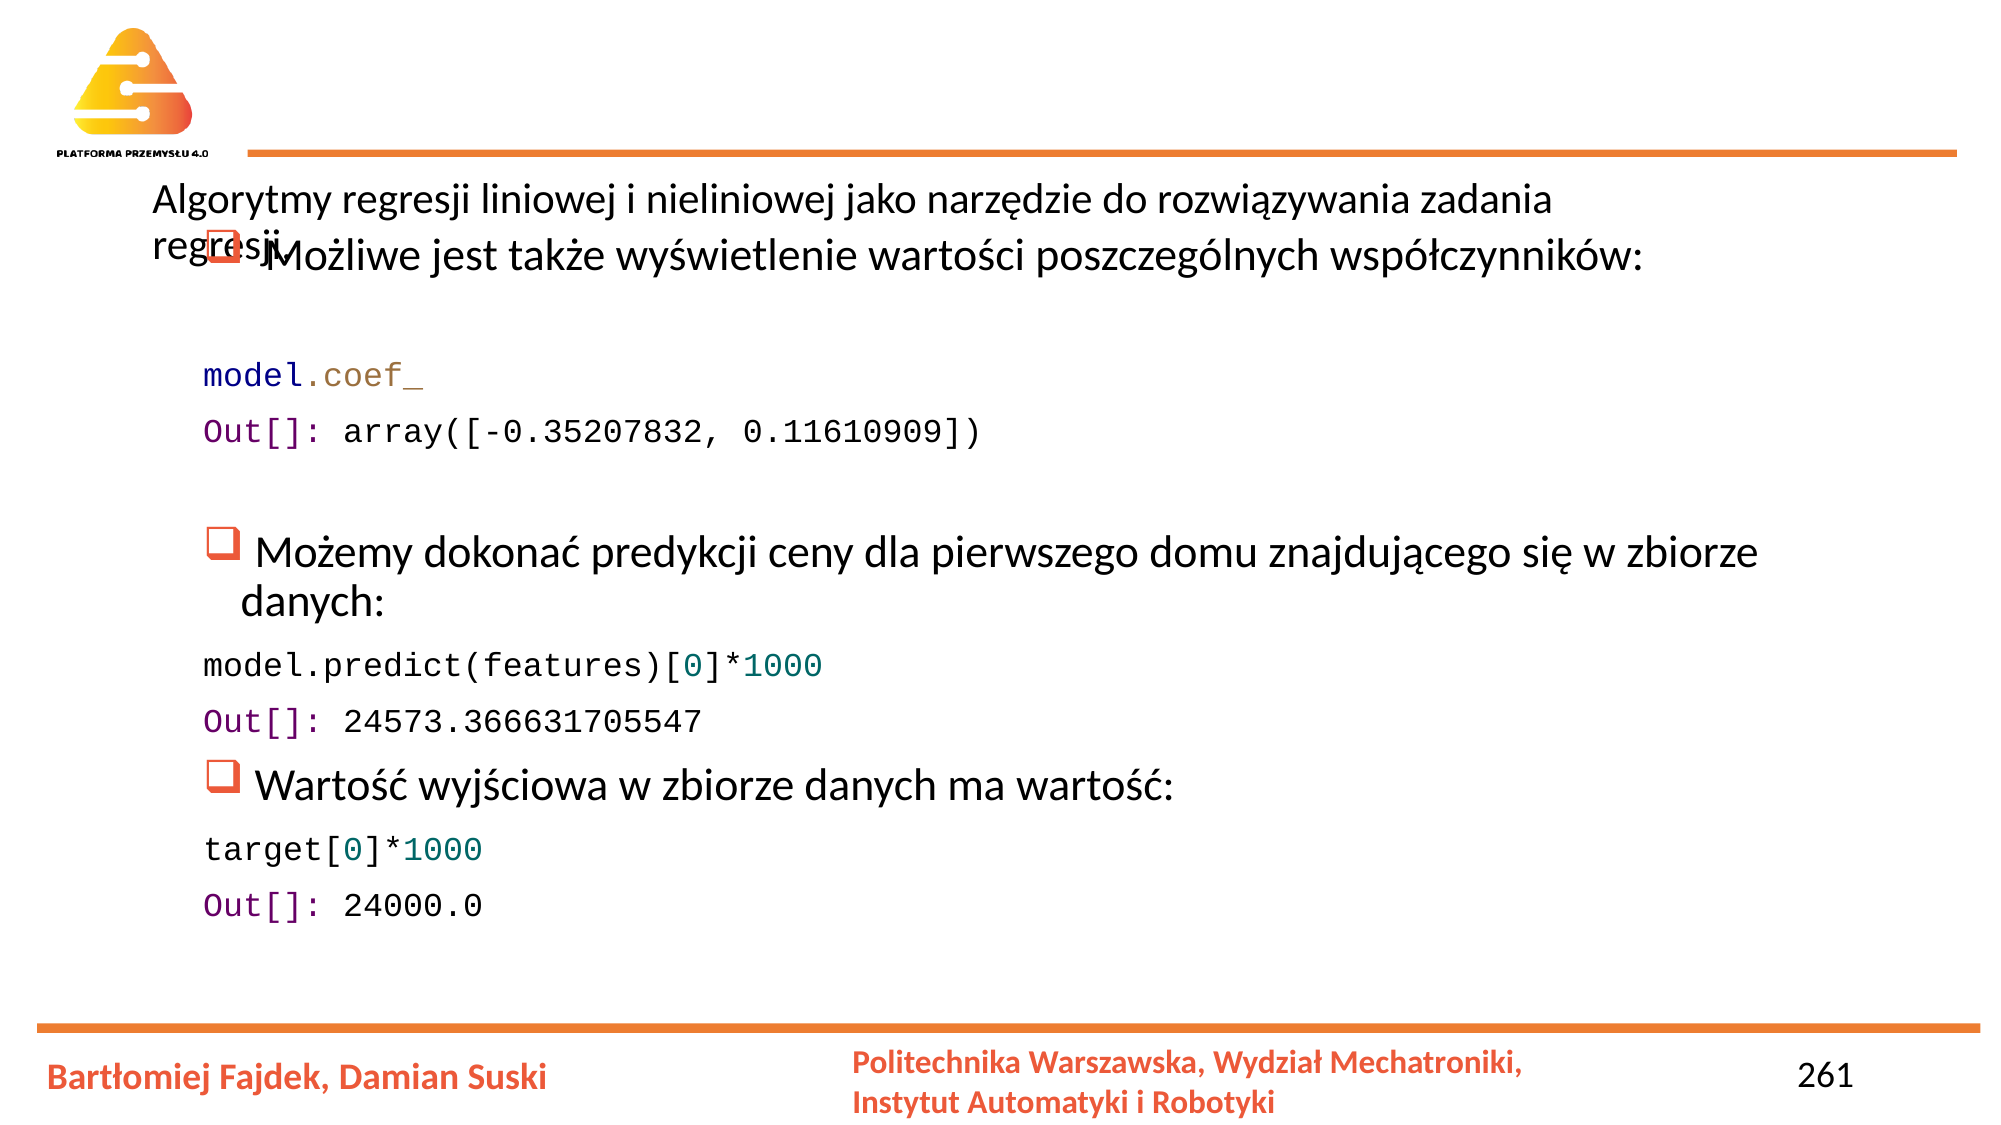

# Algorytmy regresji liniowej i nieliniowej jako narzędzie do rozwiązywania zadania regresji.
  Możliwe jest także wyświetlenie wartości poszczególnych współczynników:

model.coef_
Out[]: array([-0.35207832, 0.11610909])

 Możemy dokonać predykcji ceny dla pierwszego domu znajdującego się w zbiorze danych:
model.predict(features)[0]*1000
Out[]: 24573.366631705547
 Wartość wyjściowa w zbiorze danych ma wartość:
target[0]*1000
Out[]: 24000.0
261